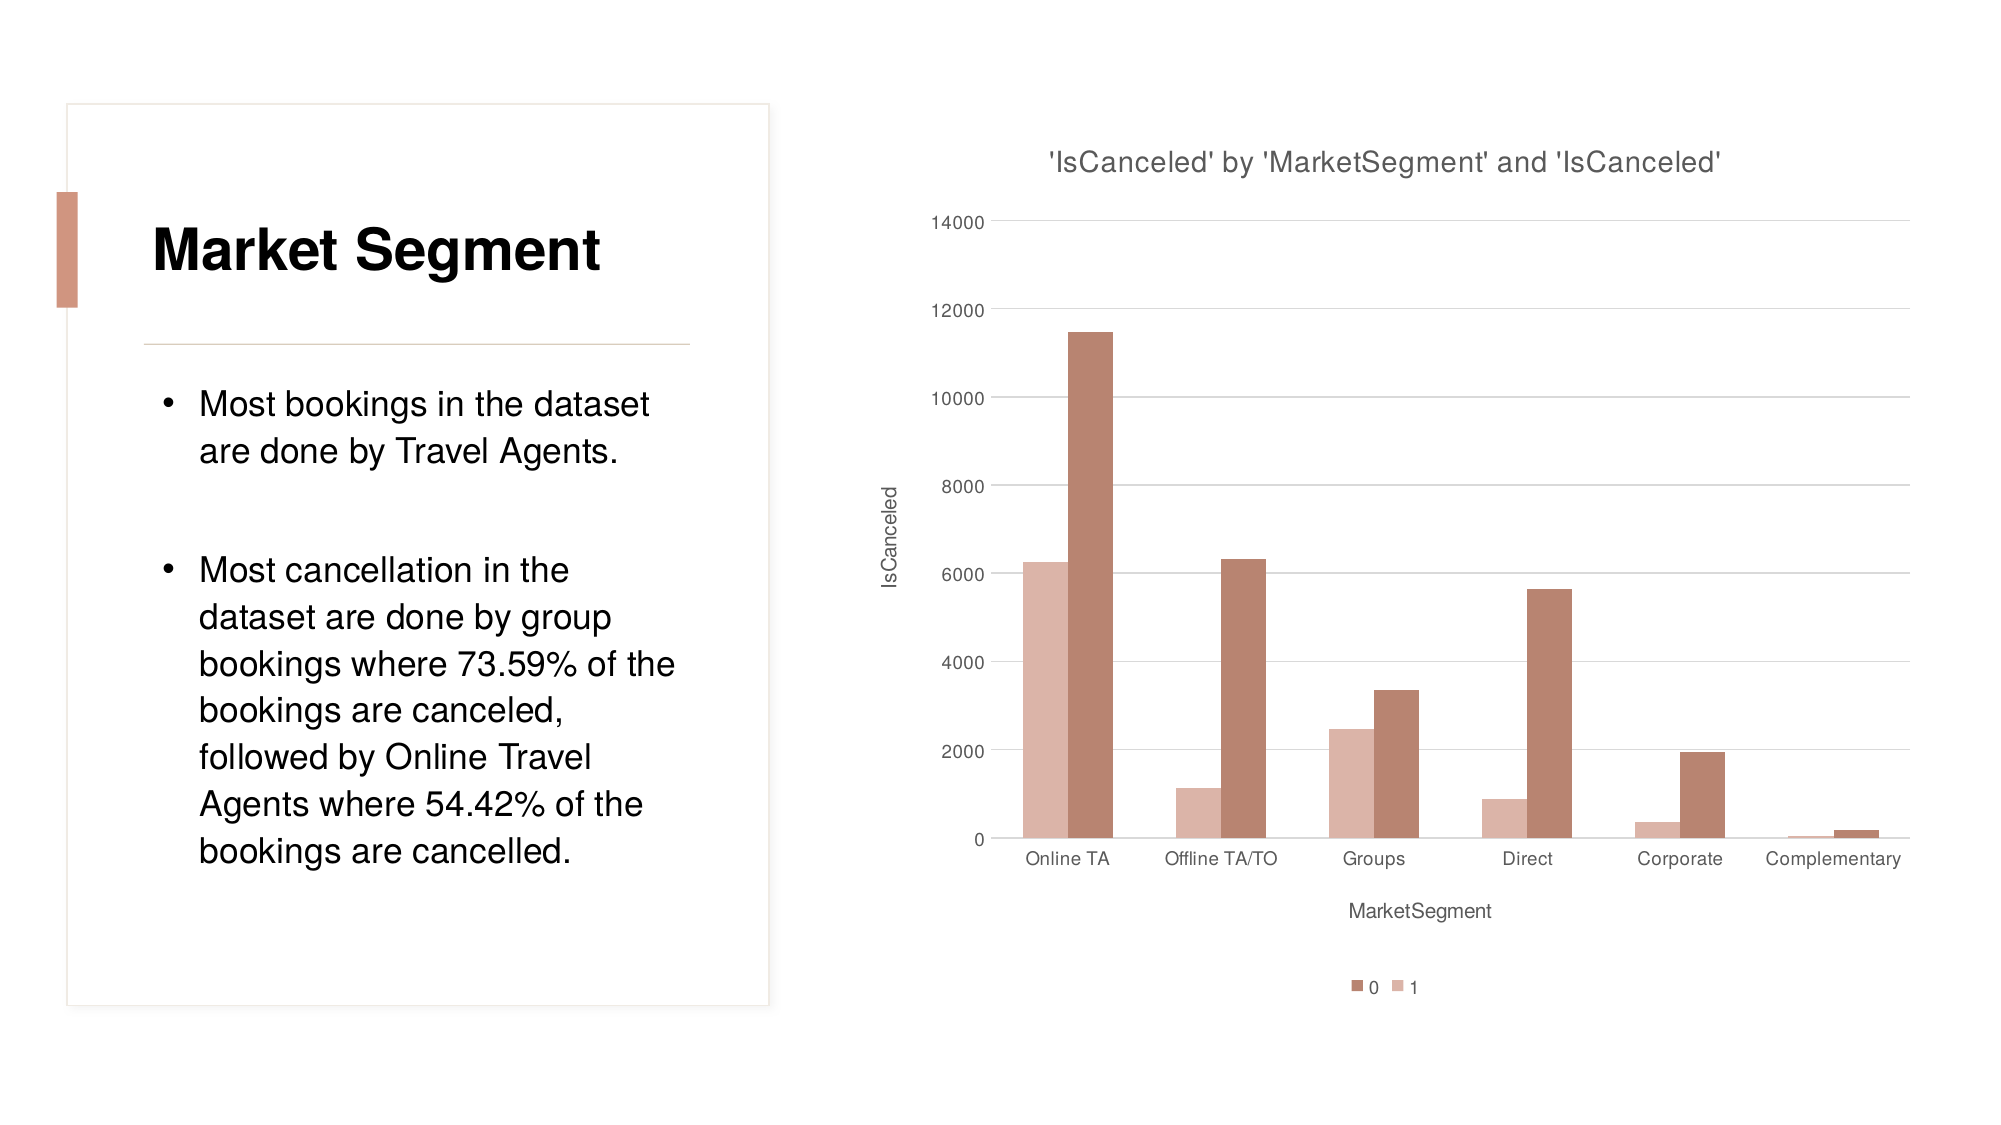

### Chart: 'IsCanceled' by 'MarketSegment' and 'IsCanceled'

| Category |  |  |
|---|---|---|
| Complementary | 168.0 | 33.0 |
| Corporate | 1958.0 | 351.0 |
| Direct | 5635.0 | 878.0 |
| Groups | 3362.0 | 2474.0 |
| Offline TA/TO | 6334.0 | 1138.0 |
| Online TA | 11481.0 | 6248.0 |
# Market Segment

Most bookings in the dataset are done by Travel Agents.

Most cancellation in the dataset are done by group bookings where 73.59% of the bookings are canceled, followed by Online Travel Agents where 54.42% of the bookings are cancelled.